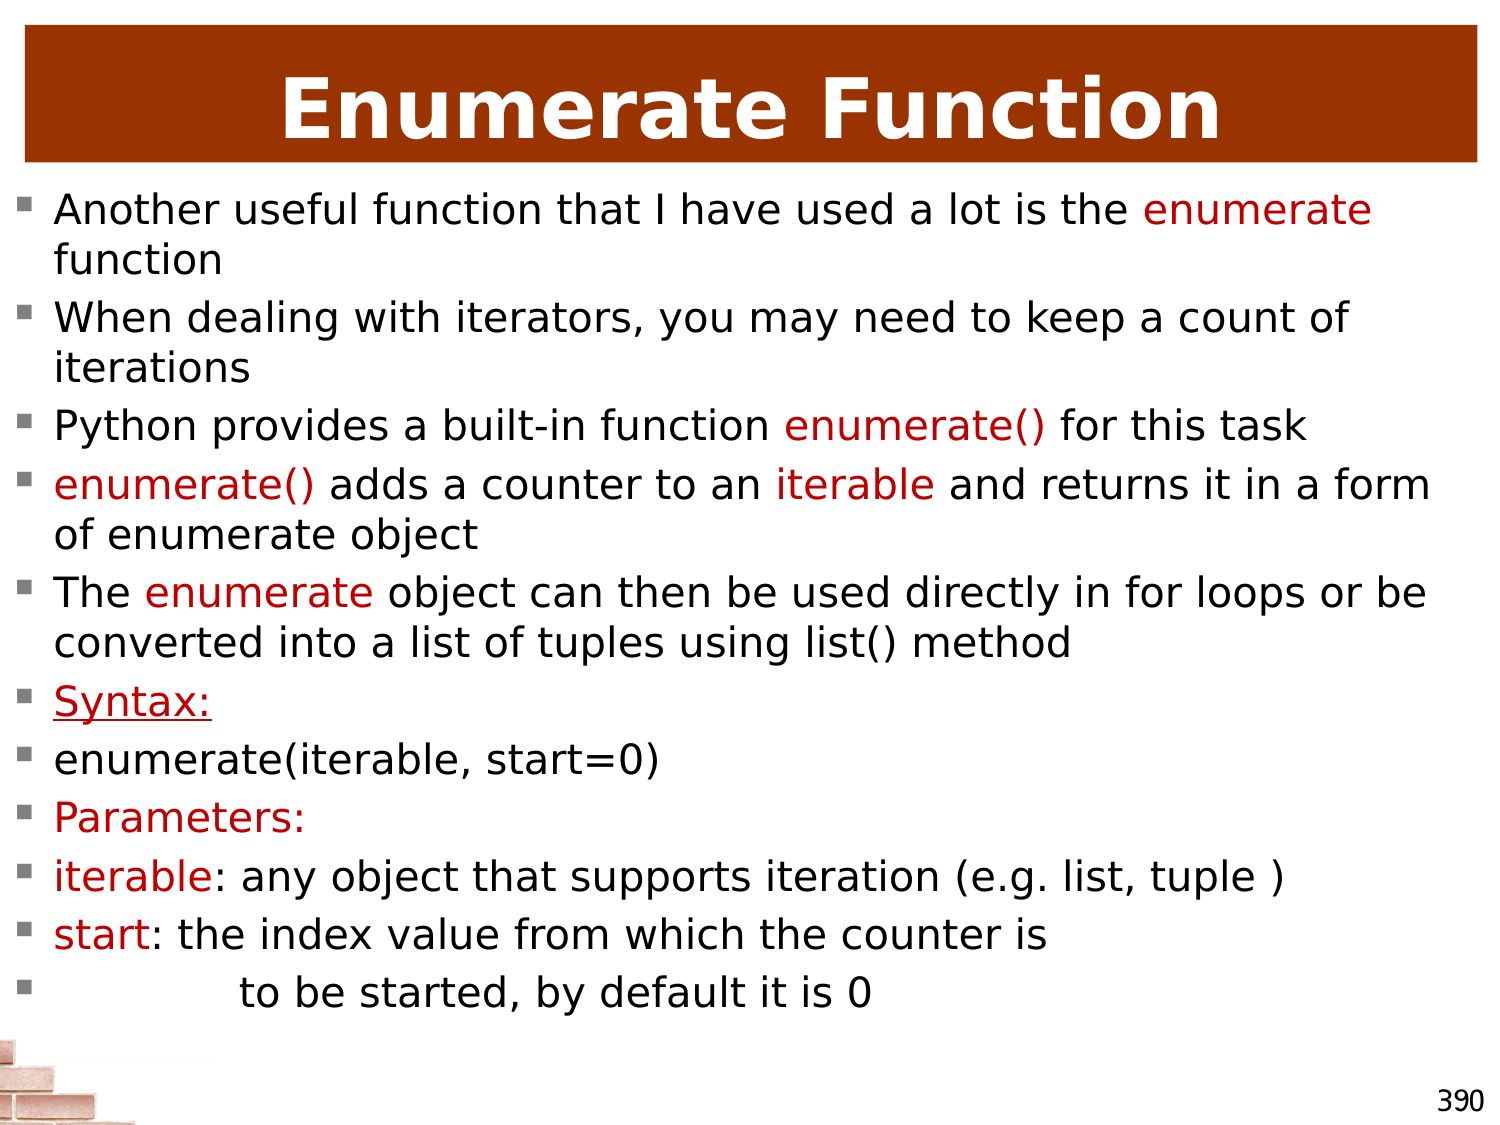

# Enumerate Function
Another useful function that I have used a lot is the enumerate function
When dealing with iterators, you may need to keep a count of iterations
Python provides a built-in function enumerate() for this task
enumerate() adds a counter to an iterable and returns it in a form of enumerate object
The enumerate object can then be used directly in for loops or be converted into a list of tuples using list() method
Syntax:
enumerate(iterable, start=0)
Parameters:
iterable: any object that supports iteration (e.g. list, tuple )
start: the index value from which the counter is
              to be started, by default it is 0
390